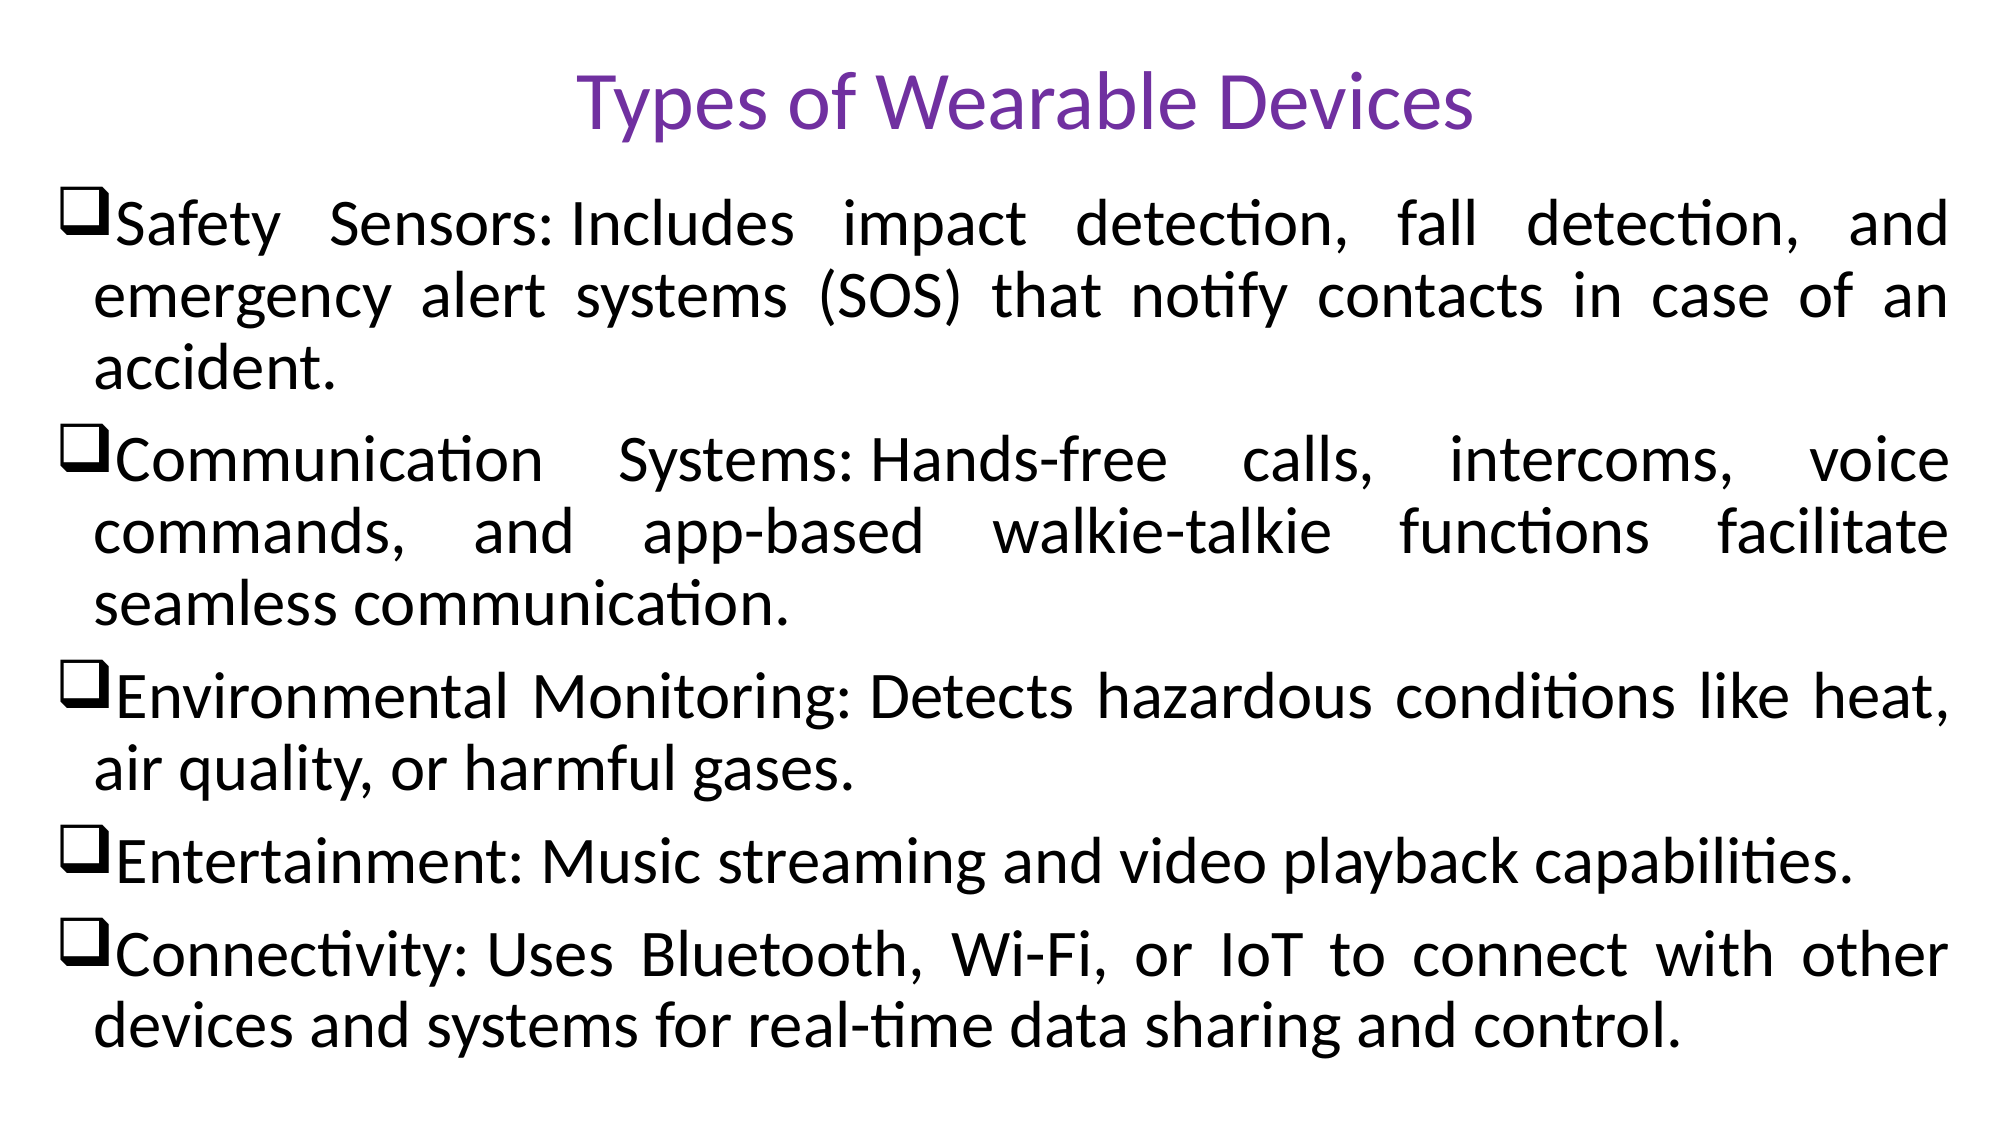

# Types of Wearable Devices
Safety Sensors: Includes impact detection, fall detection, and emergency alert systems (SOS) that notify contacts in case of an accident.
Communication Systems: Hands-free calls, intercoms, voice commands, and app-based walkie-talkie functions facilitate seamless communication.
Environmental Monitoring: Detects hazardous conditions like heat, air quality, or harmful gases.
Entertainment: Music streaming and video playback capabilities.
Connectivity: Uses Bluetooth, Wi-Fi, or IoT to connect with other devices and systems for real-time data sharing and control.